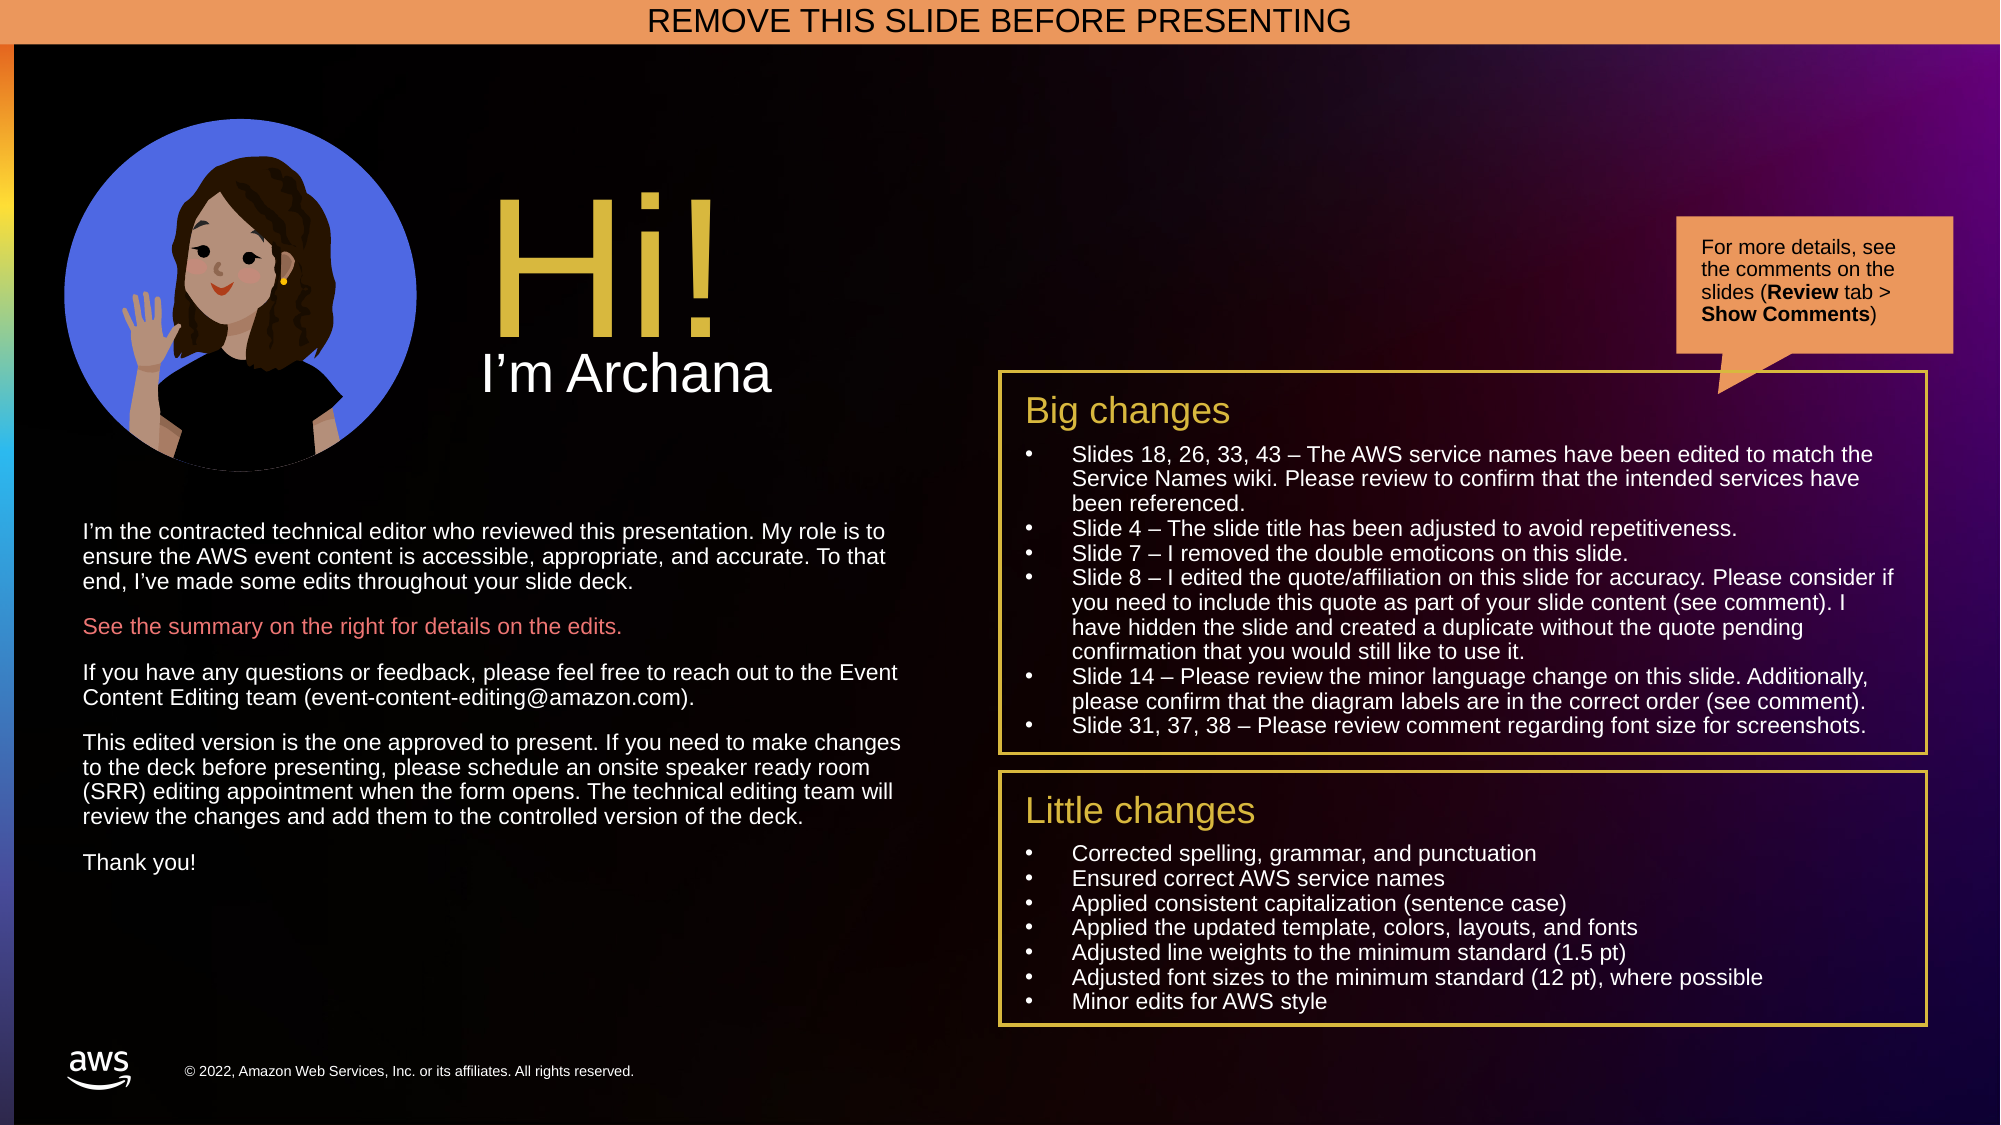

REMOVE THIS SLIDE BEFORE PRESENTING

Hi!
For more details, see the comments on the slides (Review tab > Show Comments)
I’m Archana
Big changes
Slides 18, 26, 33, 43 – The AWS service names have been edited to match the Service Names wiki. Please review to confirm that the intended services have been referenced.
Slide 4 – The slide title has been adjusted to avoid repetitiveness.
Slide 7 – I removed the double emoticons on this slide.
Slide 8 – I edited the quote/affiliation on this slide for accuracy. Please consider if you need to include this quote as part of your slide content (see comment). I have hidden the slide and created a duplicate without the quote pending confirmation that you would still like to use it.
Slide 14 – Please review the minor language change on this slide. Additionally, please confirm that the diagram labels are in the correct order (see comment).
Slide 31, 37, 38 – Please review comment regarding font size for screenshots.

I’m the contracted technical editor who reviewed this presentation. My role is to ensure the AWS event content is accessible, appropriate, and accurate. To that end, I’ve made some edits throughout your slide deck.
See the summary on the right for details on the edits.
If you have any questions or feedback, please feel free to reach out to the Event Content Editing team (event-content-editing@amazon.com).
This edited version is the one approved to present. If you need to make changes to the deck before presenting, please schedule an onsite speaker ready room (SRR) editing appointment when the form opens. The technical editing team will review the changes and add them to the controlled version of the deck.
Thank you!
Little changes
Corrected spelling, grammar, and punctuation
Ensured correct AWS service names
Applied consistent capitalization (sentence case)
Applied the updated template, colors, layouts, and fonts
Adjusted line weights to the minimum standard (1.5 pt)
Adjusted font sizes to the minimum standard (12 pt), where possible
Minor edits for AWS style